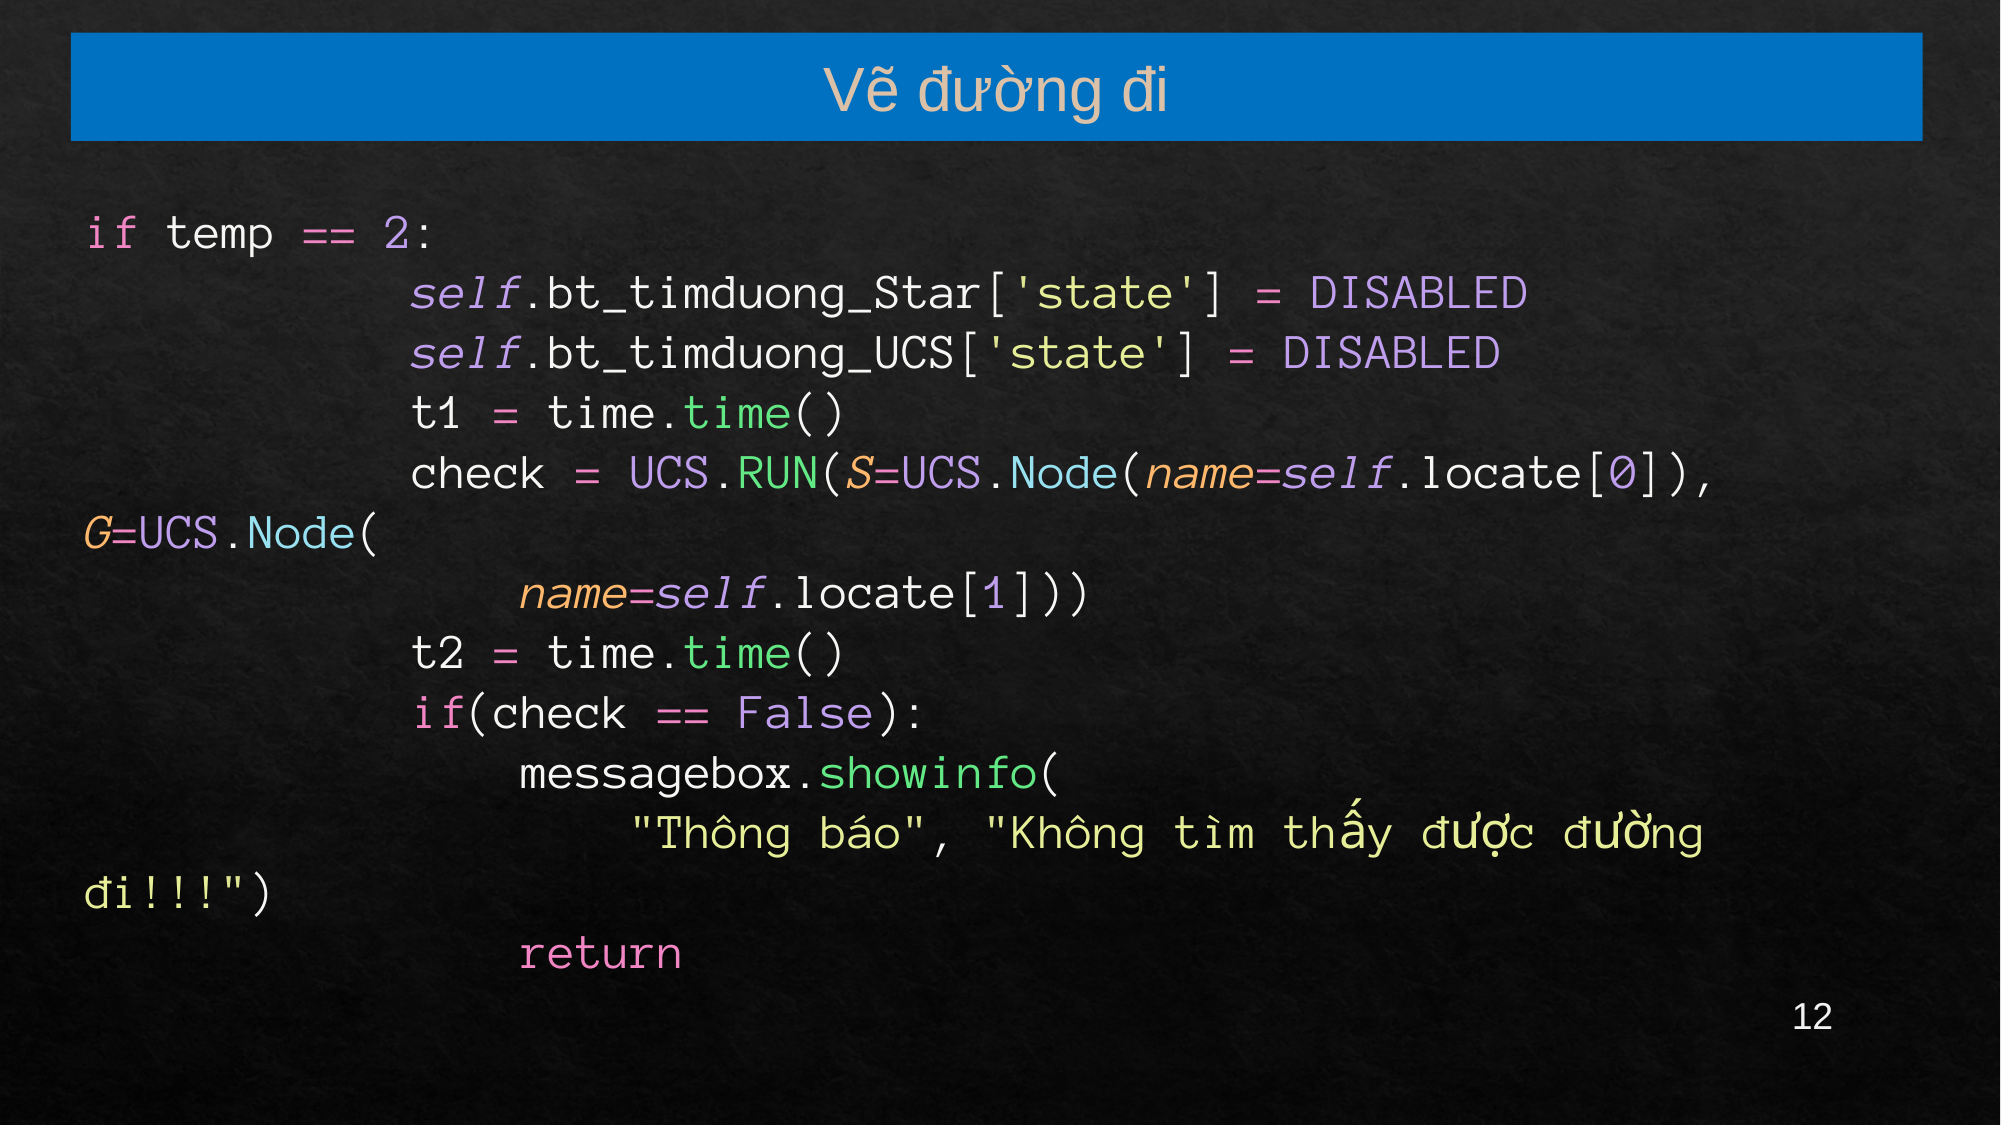

Vẽ đường đi
if temp == 2:
            self.bt_timduong_Star['state'] = DISABLED
            self.bt_timduong_UCS['state'] = DISABLED
            t1 = time.time()
            check = UCS.RUN(S=UCS.Node(name=self.locate[0]), G=UCS.Node(
                name=self.locate[1]))
            t2 = time.time()
            if(check == False):
                messagebox.showinfo(
                    "Thông báo", "Không tìm thấy được đường đi!!!")
                return
12